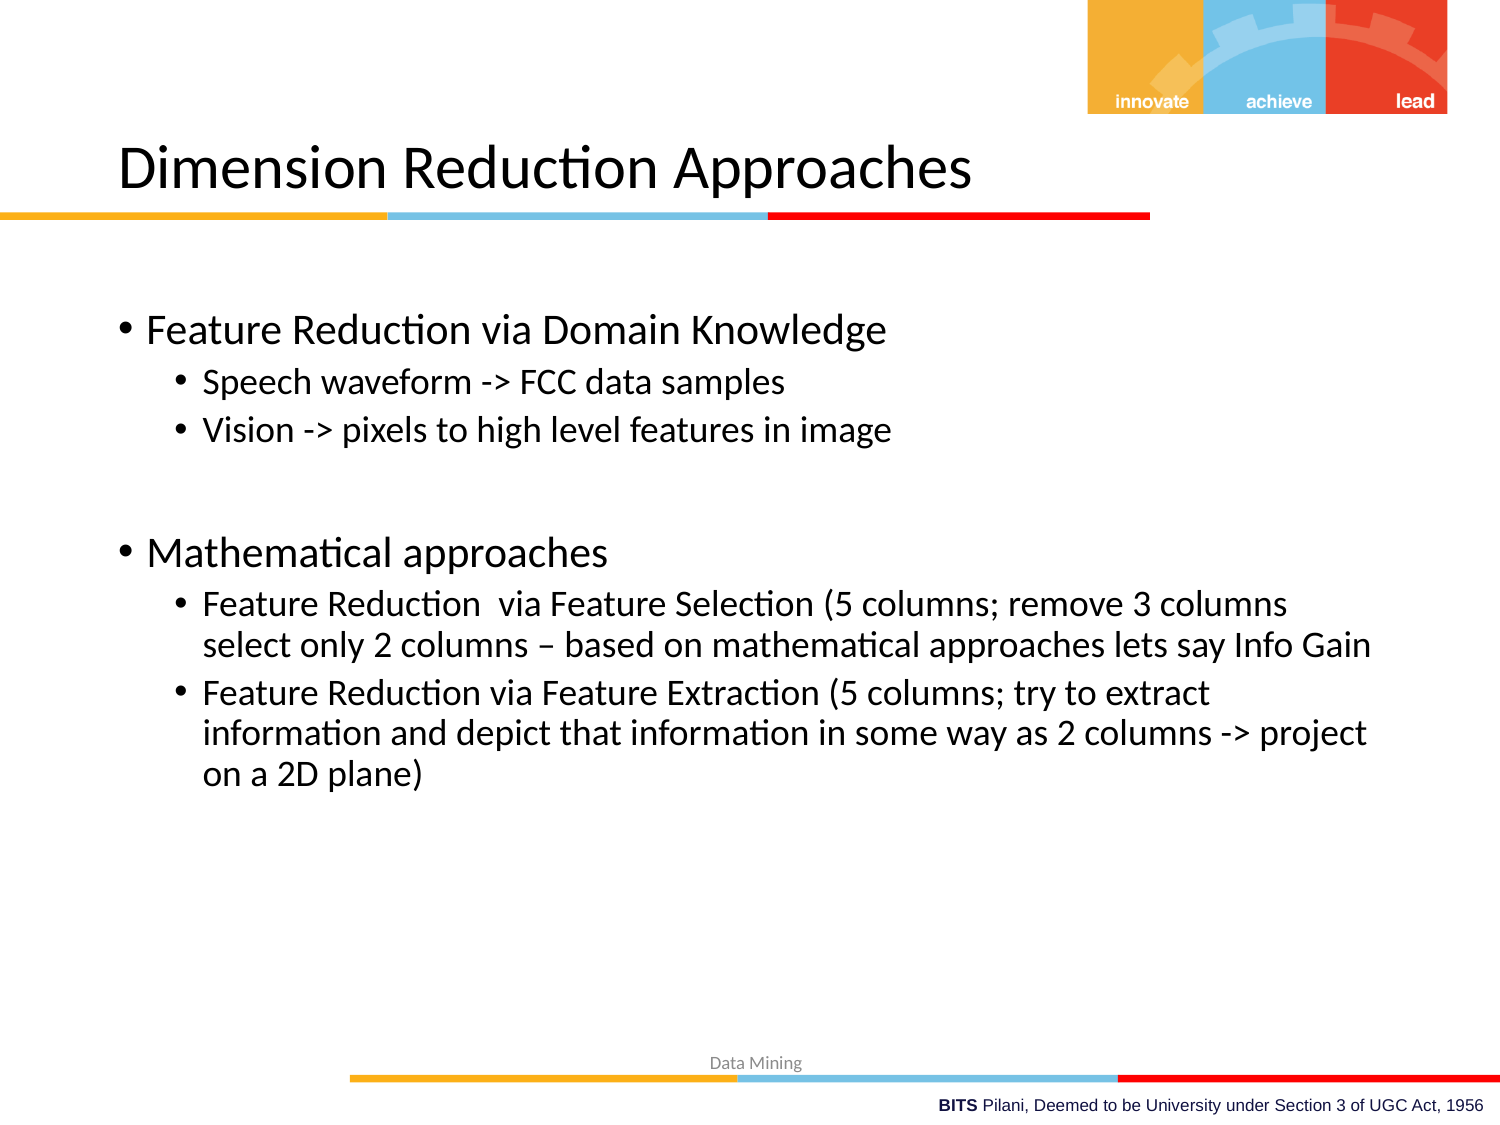

# Dimension Reduction Approaches
Feature Reduction via Domain Knowledge
Speech waveform -> FCC data samples
Vision -> pixels to high level features in image

Mathematical approaches
Feature Reduction  via Feature Selection (5 columns; remove 3 columns select only 2 columns – based on mathematical approaches lets say Info Gain
Feature Reduction via Feature Extraction (5 columns; try to extract information and depict that information in some way as 2 columns -> project on a 2D plane)